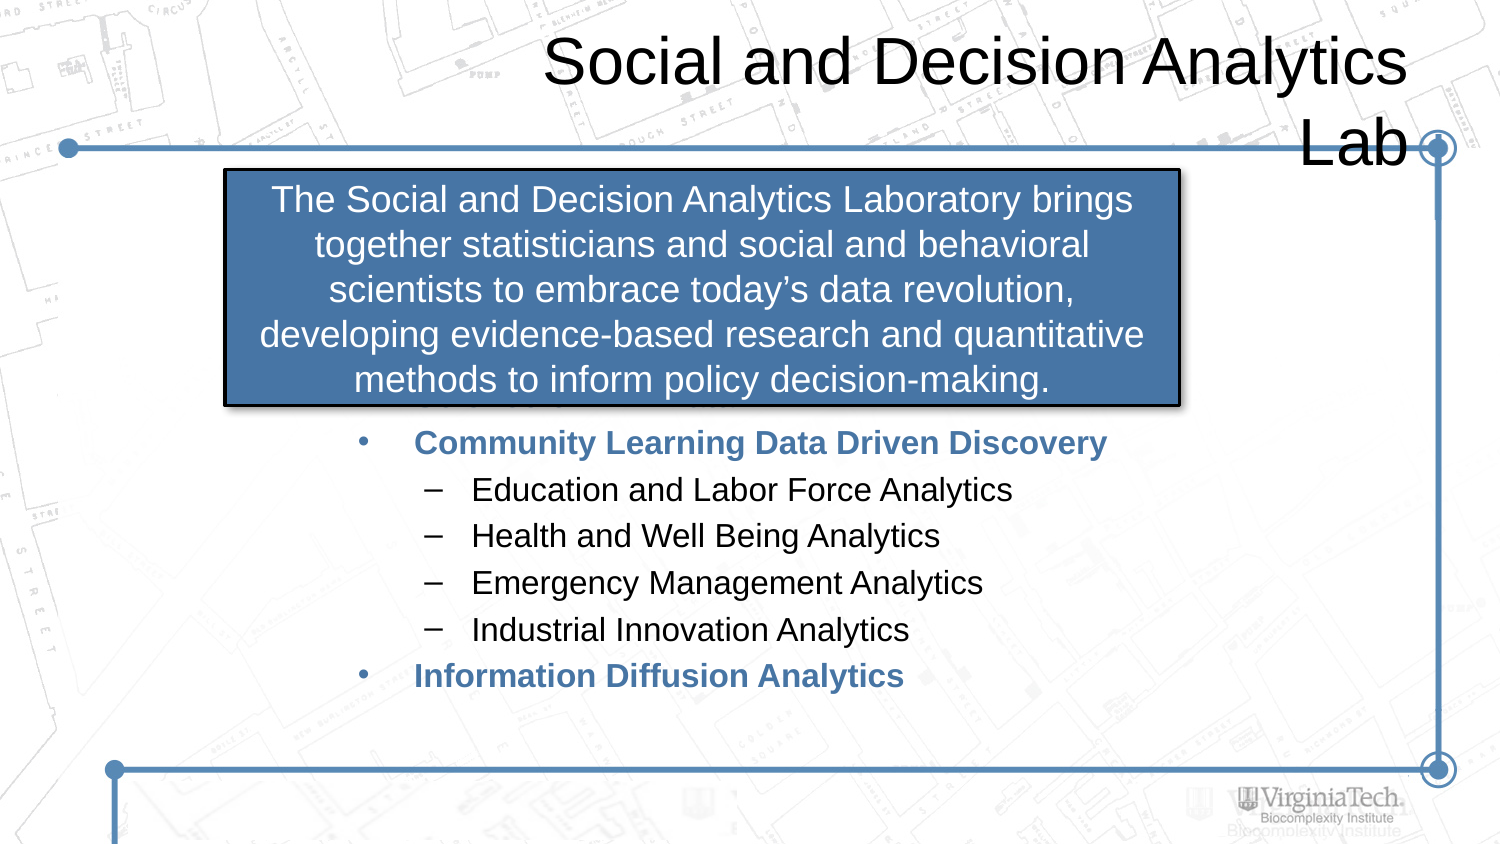

# Social and Decision Analytics Lab
The Social and Decision Analytics Laboratory brings together statisticians and social and behavioral scientists to embrace today’s data revolution, developing evidence-based research and quantitative methods to inform policy decision-making.
Science of ALL Data
Community Learning Data Driven Discovery
Education and Labor Force Analytics
Health and Well Being Analytics
Emergency Management Analytics
Industrial Innovation Analytics
Information Diffusion Analytics